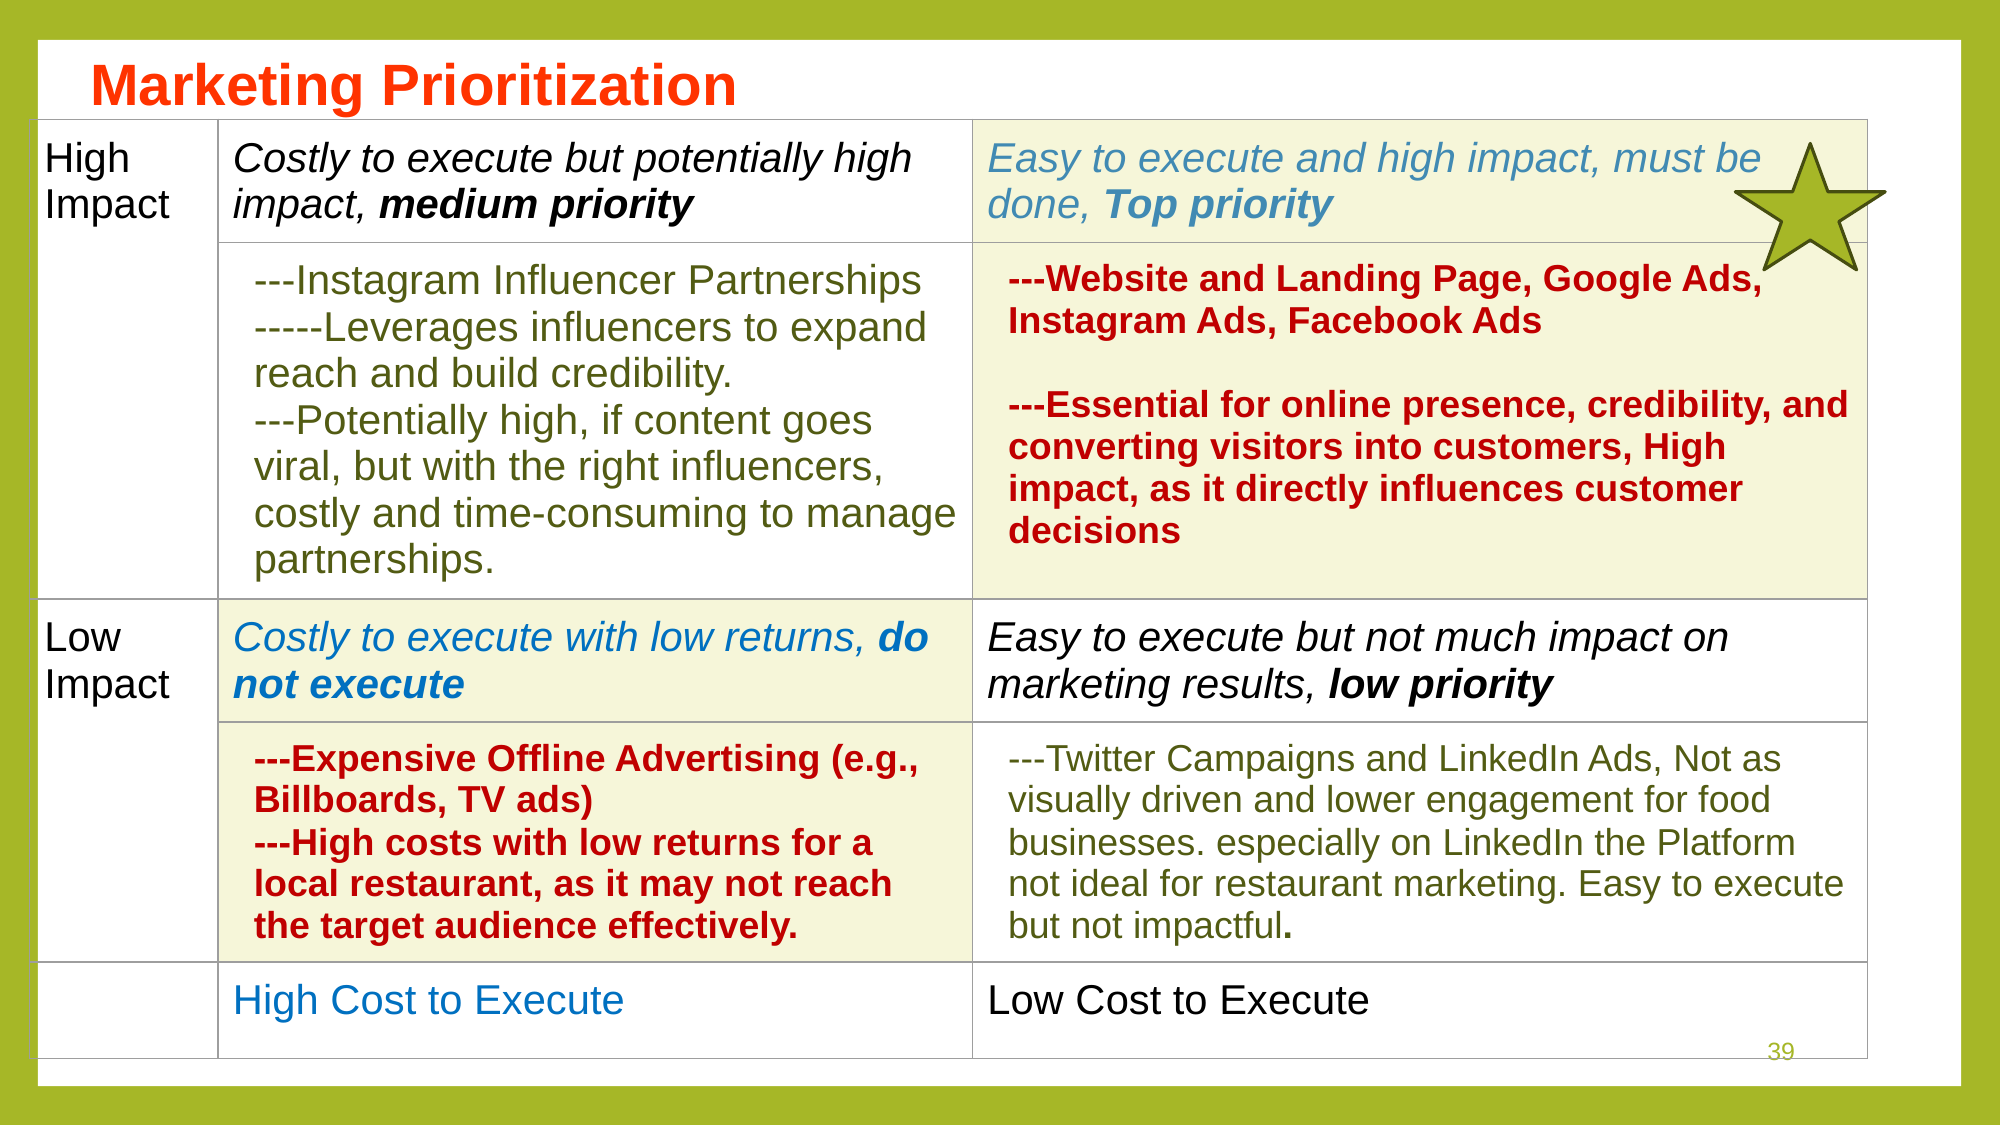

Marketing Prioritization
| High Impact | Costly to execute but potentially high impact, medium priority | Easy to execute and high impact, must be done, Top priority |
| --- | --- | --- |
|  | ---Instagram Influencer Partnerships -----Leverages influencers to expand reach and build credibility. ---Potentially high, if content goes viral, but with the right influencers, costly and time-consuming to manage partnerships. | ---Website and Landing Page, Google Ads, Instagram Ads, Facebook Ads ---Essential for online presence, credibility, and converting visitors into customers, High impact, as it directly influences customer decisions |
| Low Impact | Costly to execute with low returns, do not execute | Easy to execute but not much impact on marketing results, low priority |
|  | ---Expensive Offline Advertising (e.g., Billboards, TV ads) ---High costs with low returns for a local restaurant, as it may not reach the target audience effectively. | ---Twitter Campaigns and LinkedIn Ads, Not as visually driven and lower engagement for food businesses. especially on LinkedIn the Platform not ideal for restaurant marketing. Easy to execute but not impactful. |
|  | High Cost to Execute | Low Cost to Execute |

39